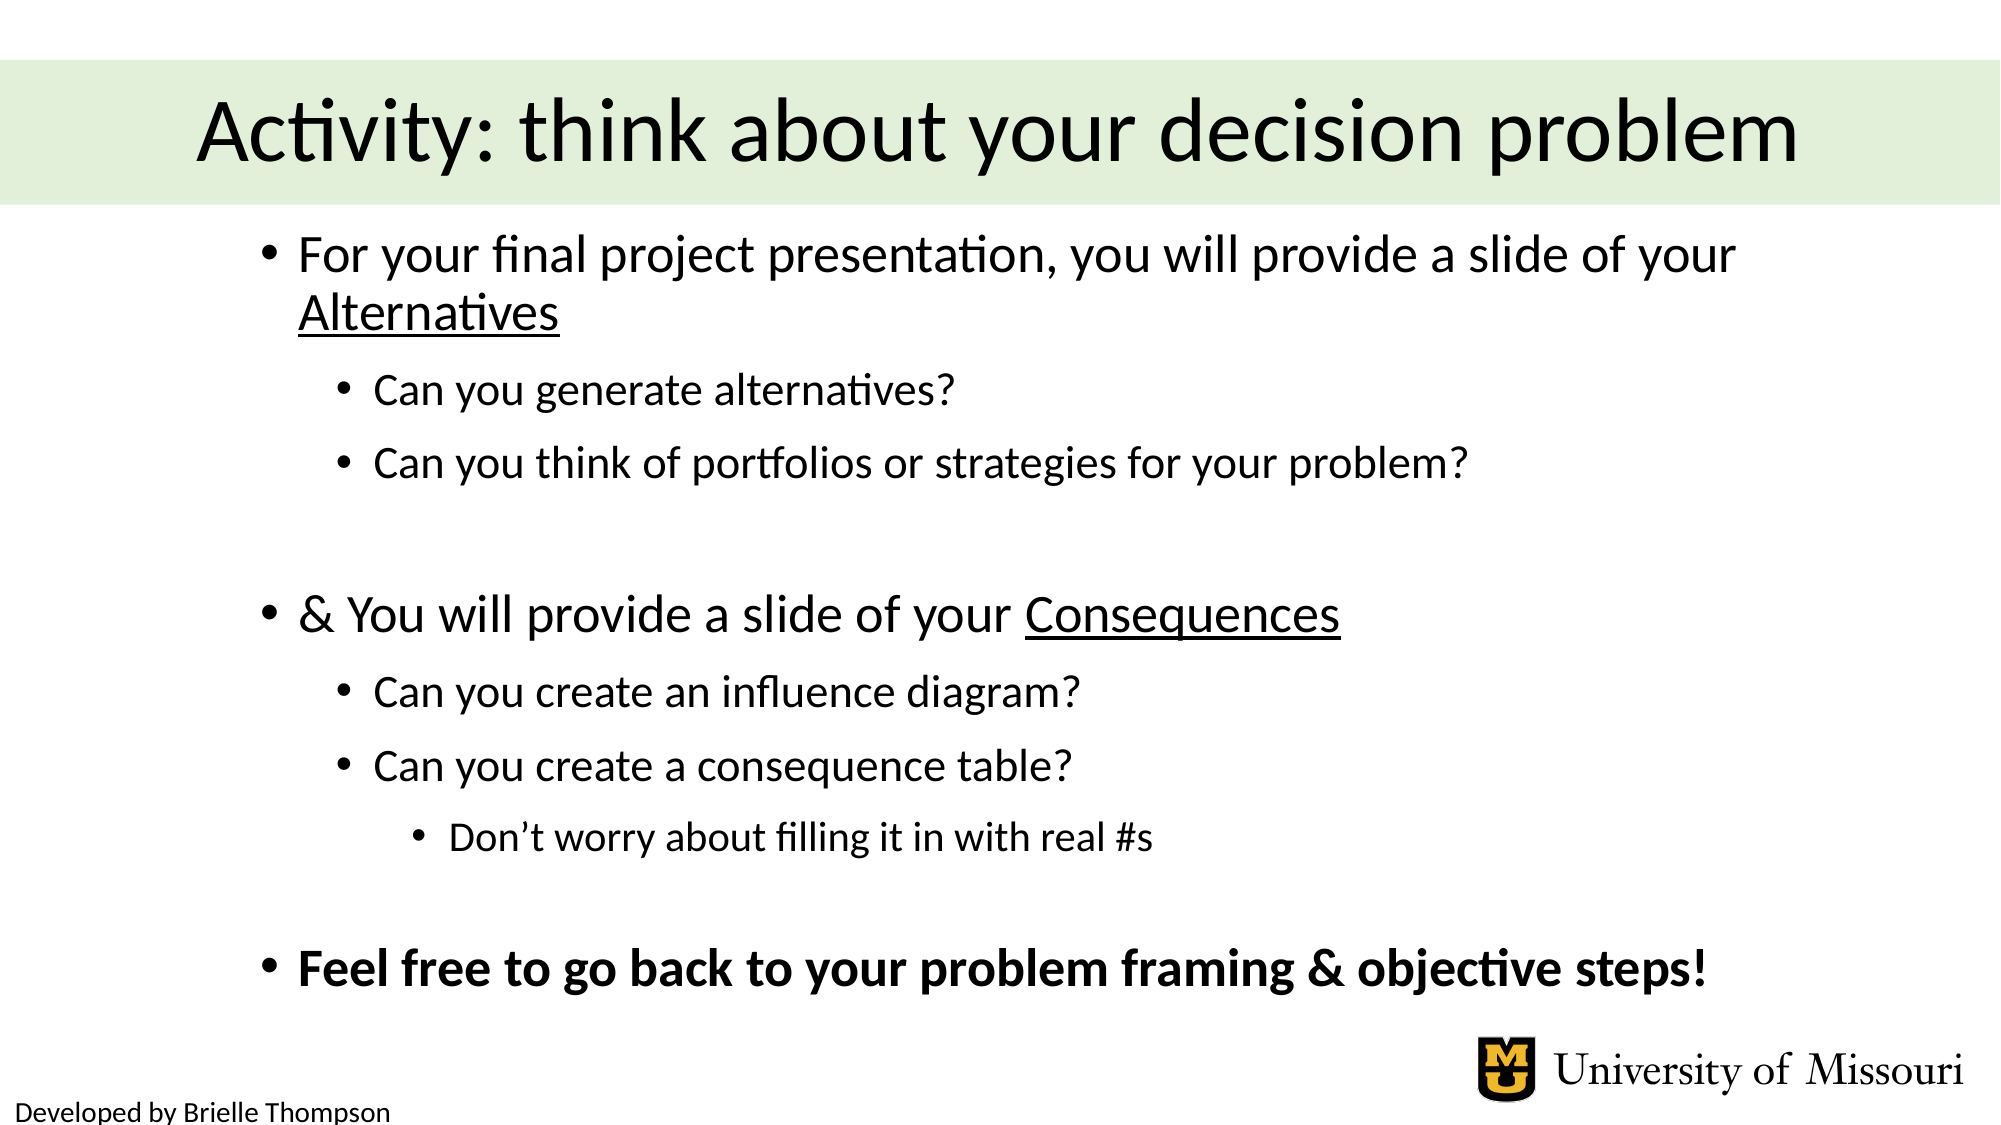

# Activity: think about your decision problem
For your final project presentation, you will provide a slide of your Alternatives
Can you generate alternatives?
Can you think of portfolios or strategies for your problem?

& You will provide a slide of your Consequences
Can you create an influence diagram?
Can you create a consequence table?
Don’t worry about filling it in with real #s

Feel free to go back to your problem framing & objective steps!
Developed by Brielle Thompson